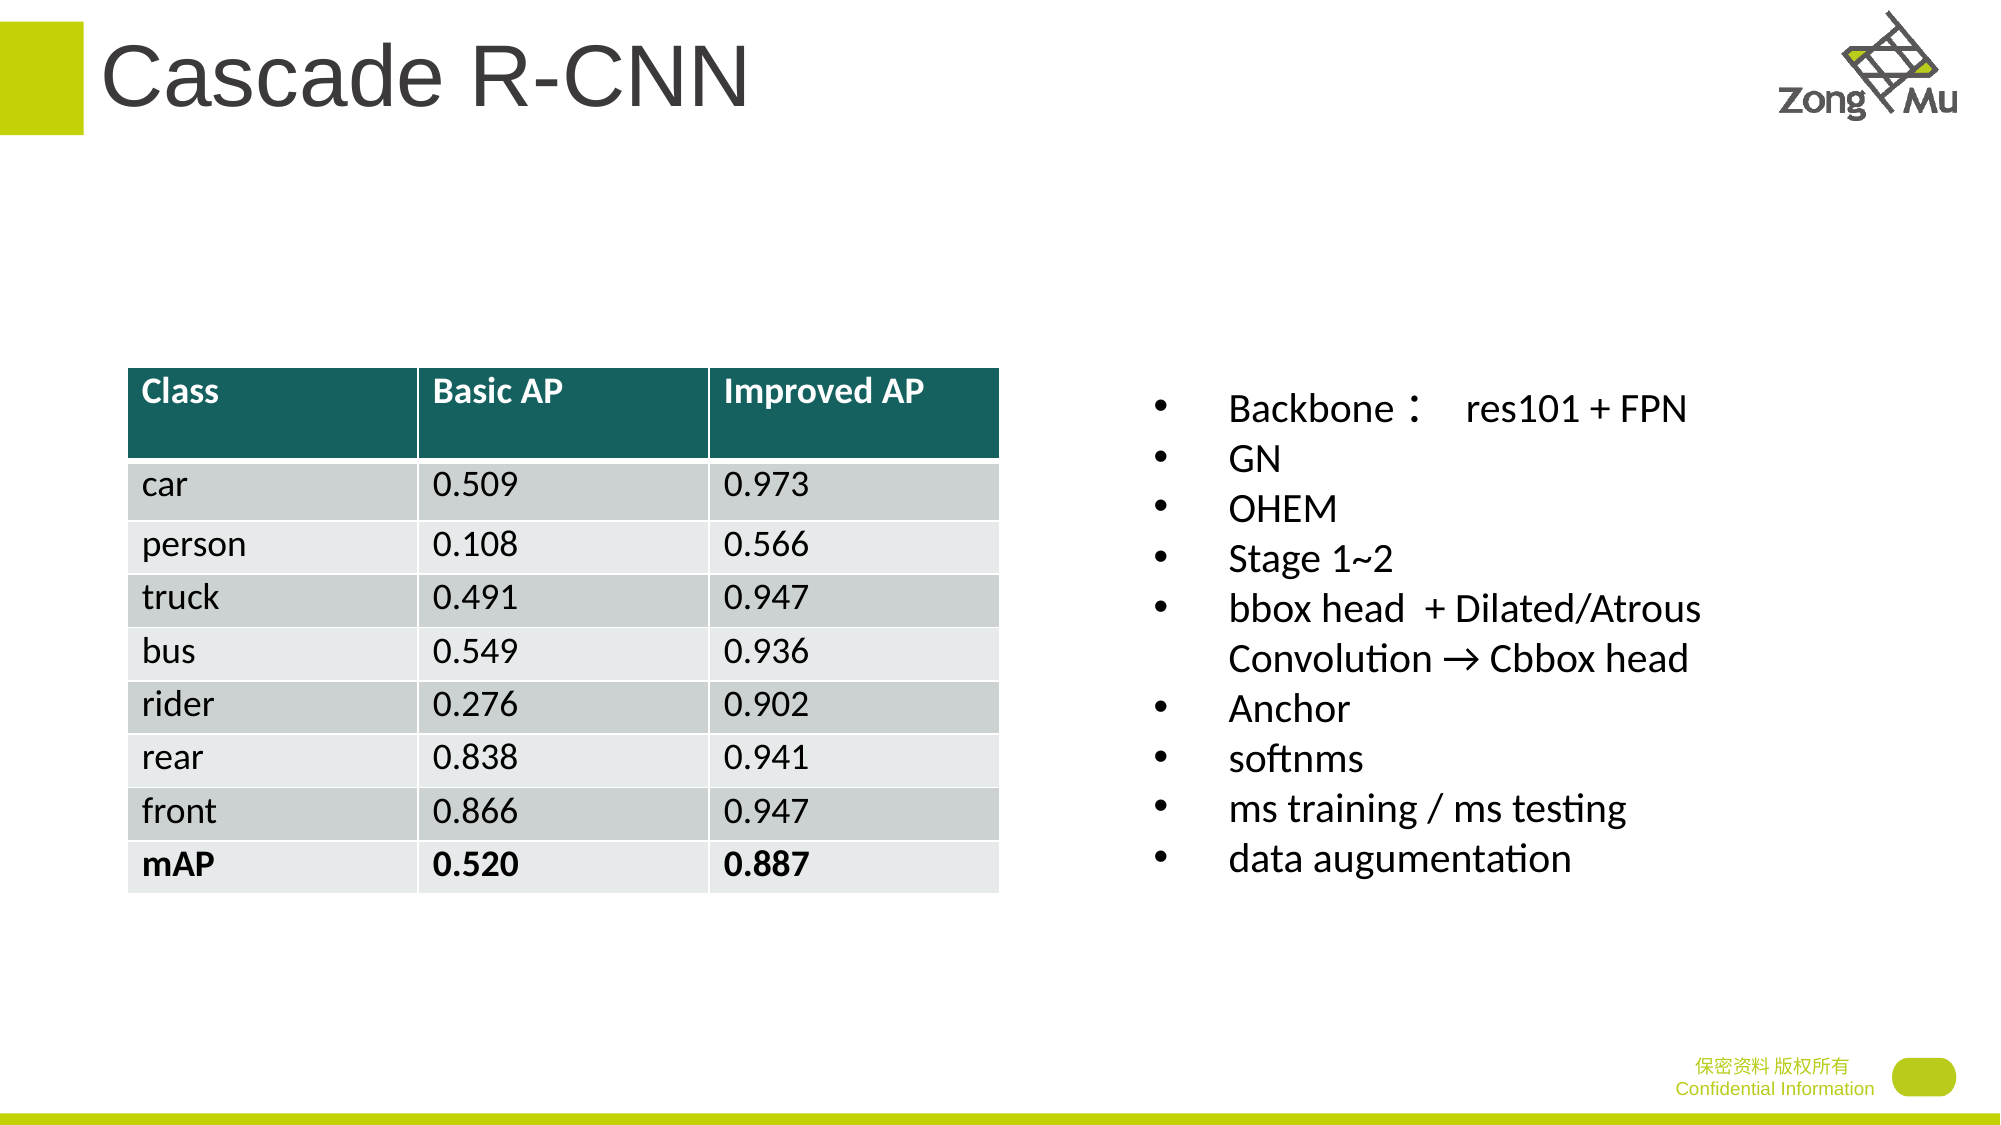

# Cascade R-CNN

Backbone： res101 + FPN
GN
OHEM
Stage 1~2
bbox head  + Dilated/Atrous Convolution → Cbbox head
Anchor
softnms
ms training / ms testing
data augumentation
| Class | Basic AP | Improved AP |
| --- | --- | --- |
| car | 0.509 | 0.973 |
| person | 0.108 | 0.566 |
| truck | 0.491 | 0.947 |
| bus | 0.549 | 0.936 |
| rider | 0.276 | 0.902 |
| rear | 0.838 | 0.941 |
| front | 0.866 | 0.947 |
| mAP | 0.520 | 0.887 |
17